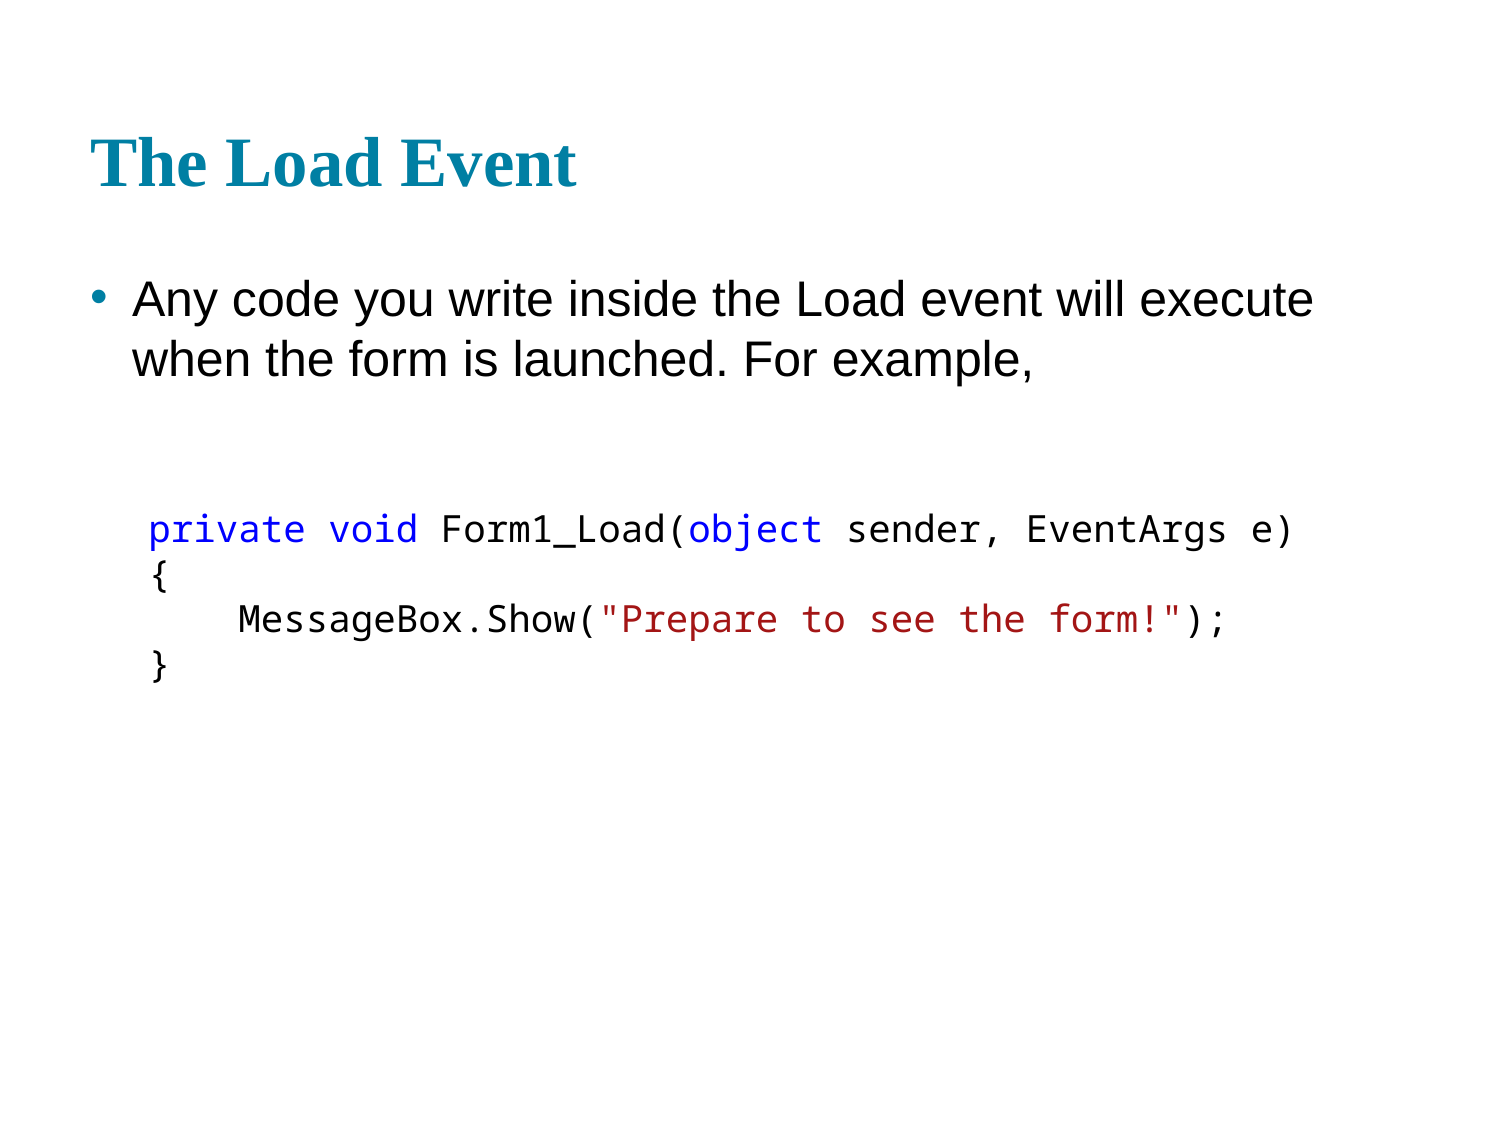

# The Load Event
Any code you write inside the Load event will execute when the form is launched. For example,
private void Form1_Load(object sender, EventArgs e)
{
    MessageBox.Show("Prepare to see the form!");
}